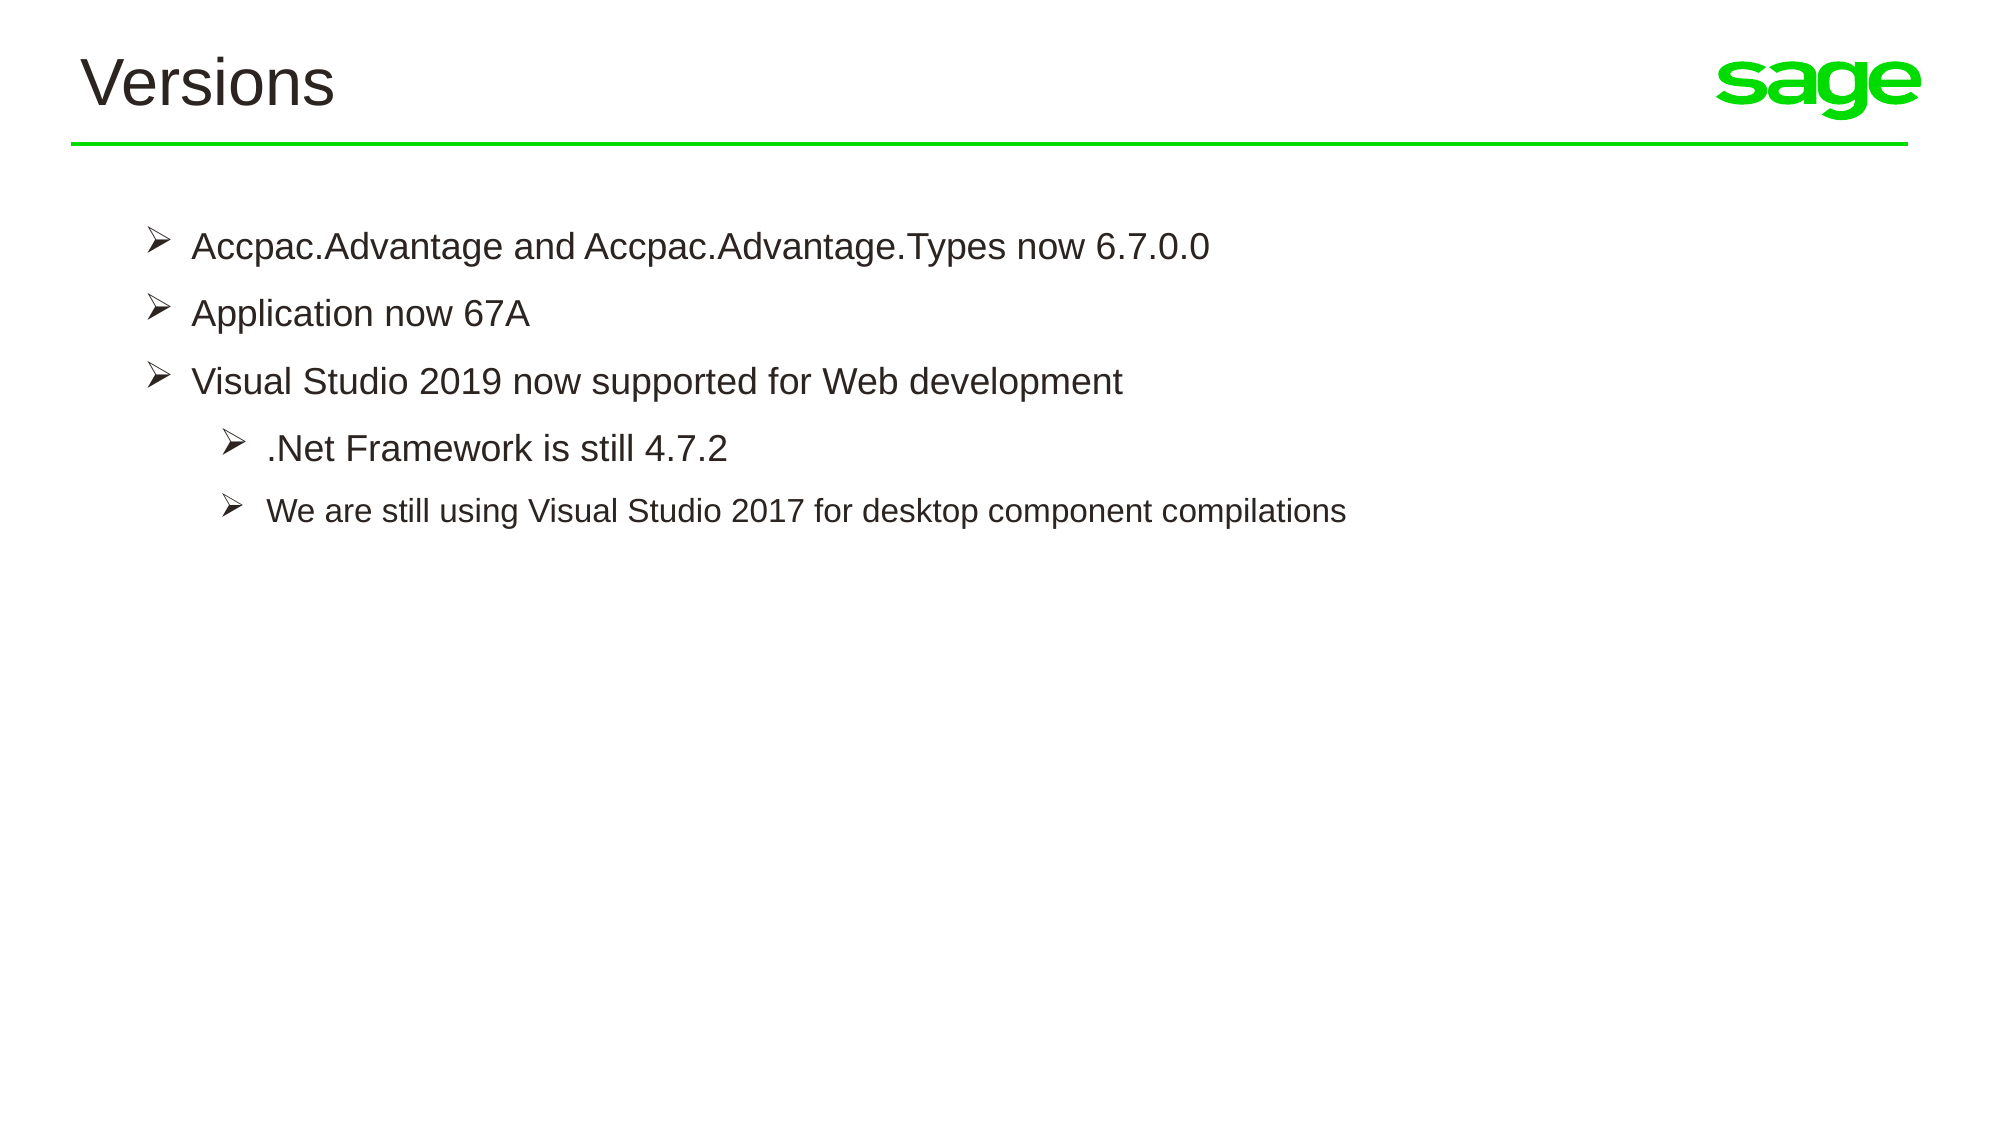

Versions
Accpac.Advantage and Accpac.Advantage.Types now 6.7.0.0
Application now 67A
Visual Studio 2019 now supported for Web development
.Net Framework is still 4.7.2
We are still using Visual Studio 2017 for desktop component compilations